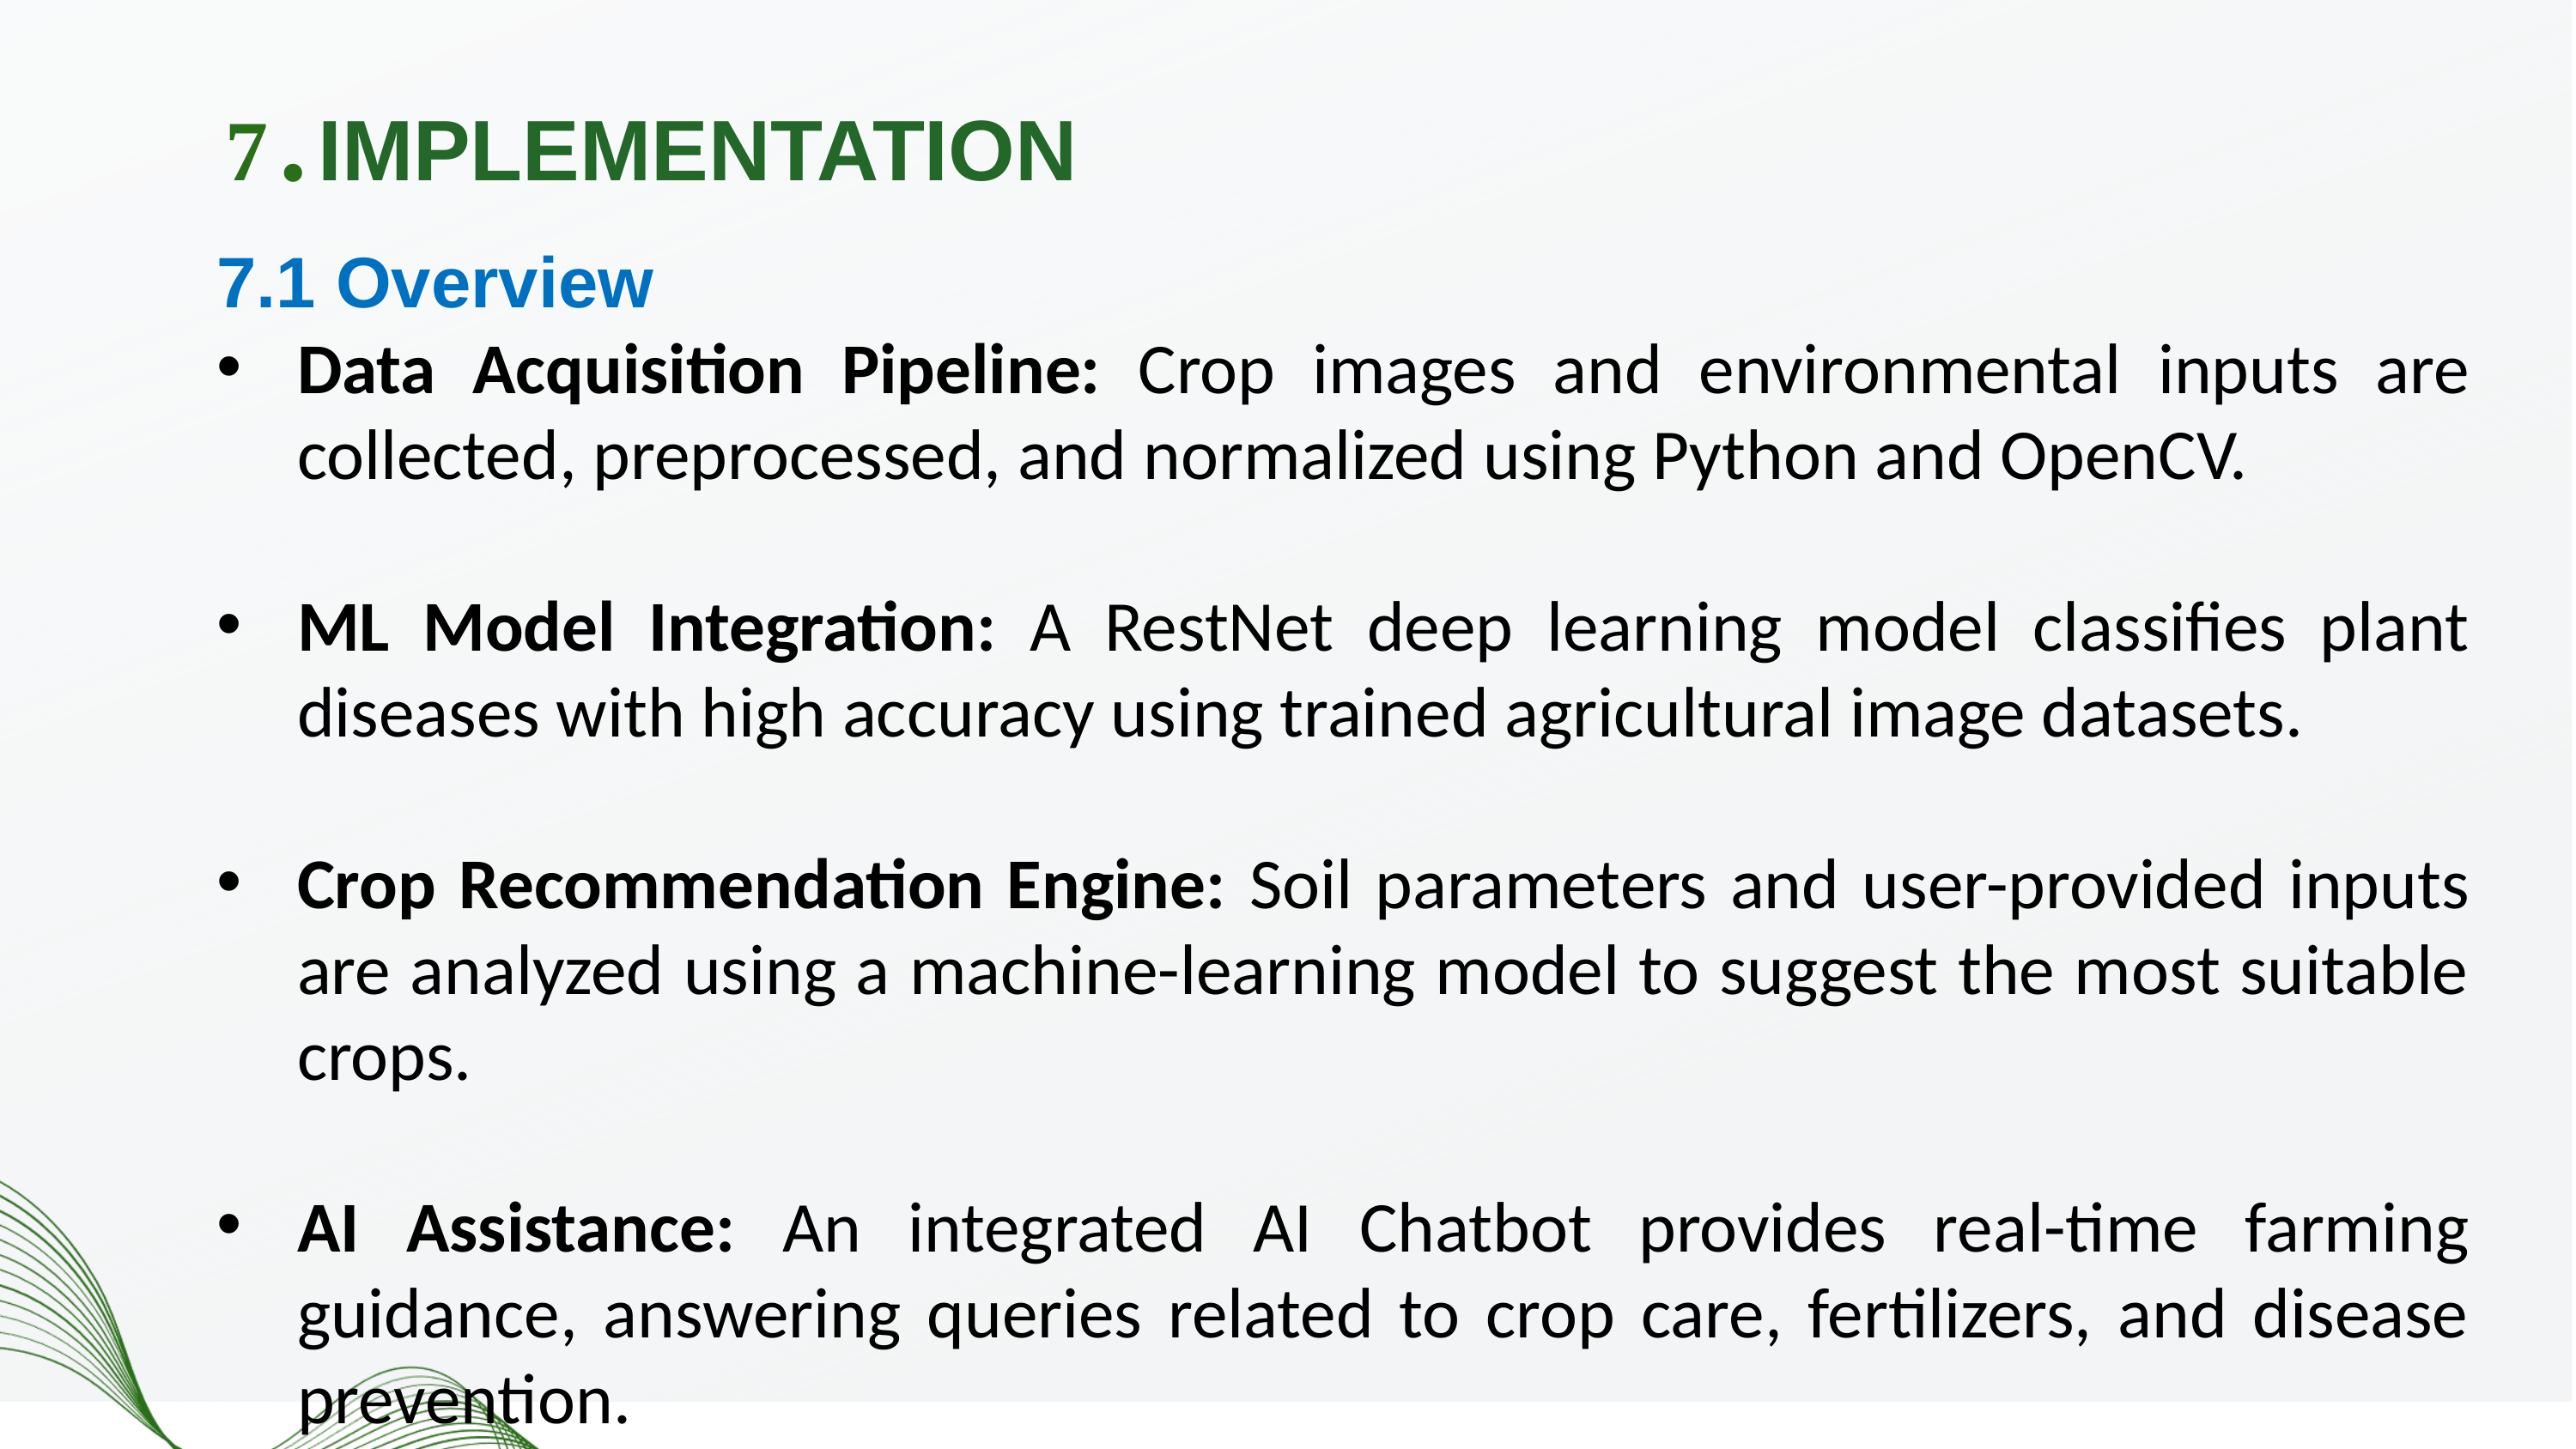

7.IMPLEMENTATION
7.1 Overview
Data Acquisition Pipeline: Crop images and environmental inputs are collected, preprocessed, and normalized using Python and OpenCV.

ML Model Integration: A RestNet deep learning model classifies plant diseases with high accuracy using trained agricultural image datasets.

Crop Recommendation Engine: Soil parameters and user-provided inputs are analyzed using a machine-learning model to suggest the most suitable crops.

AI Assistance: An integrated AI Chatbot provides real-time farming guidance, answering queries related to crop care, fertilizers, and disease prevention.